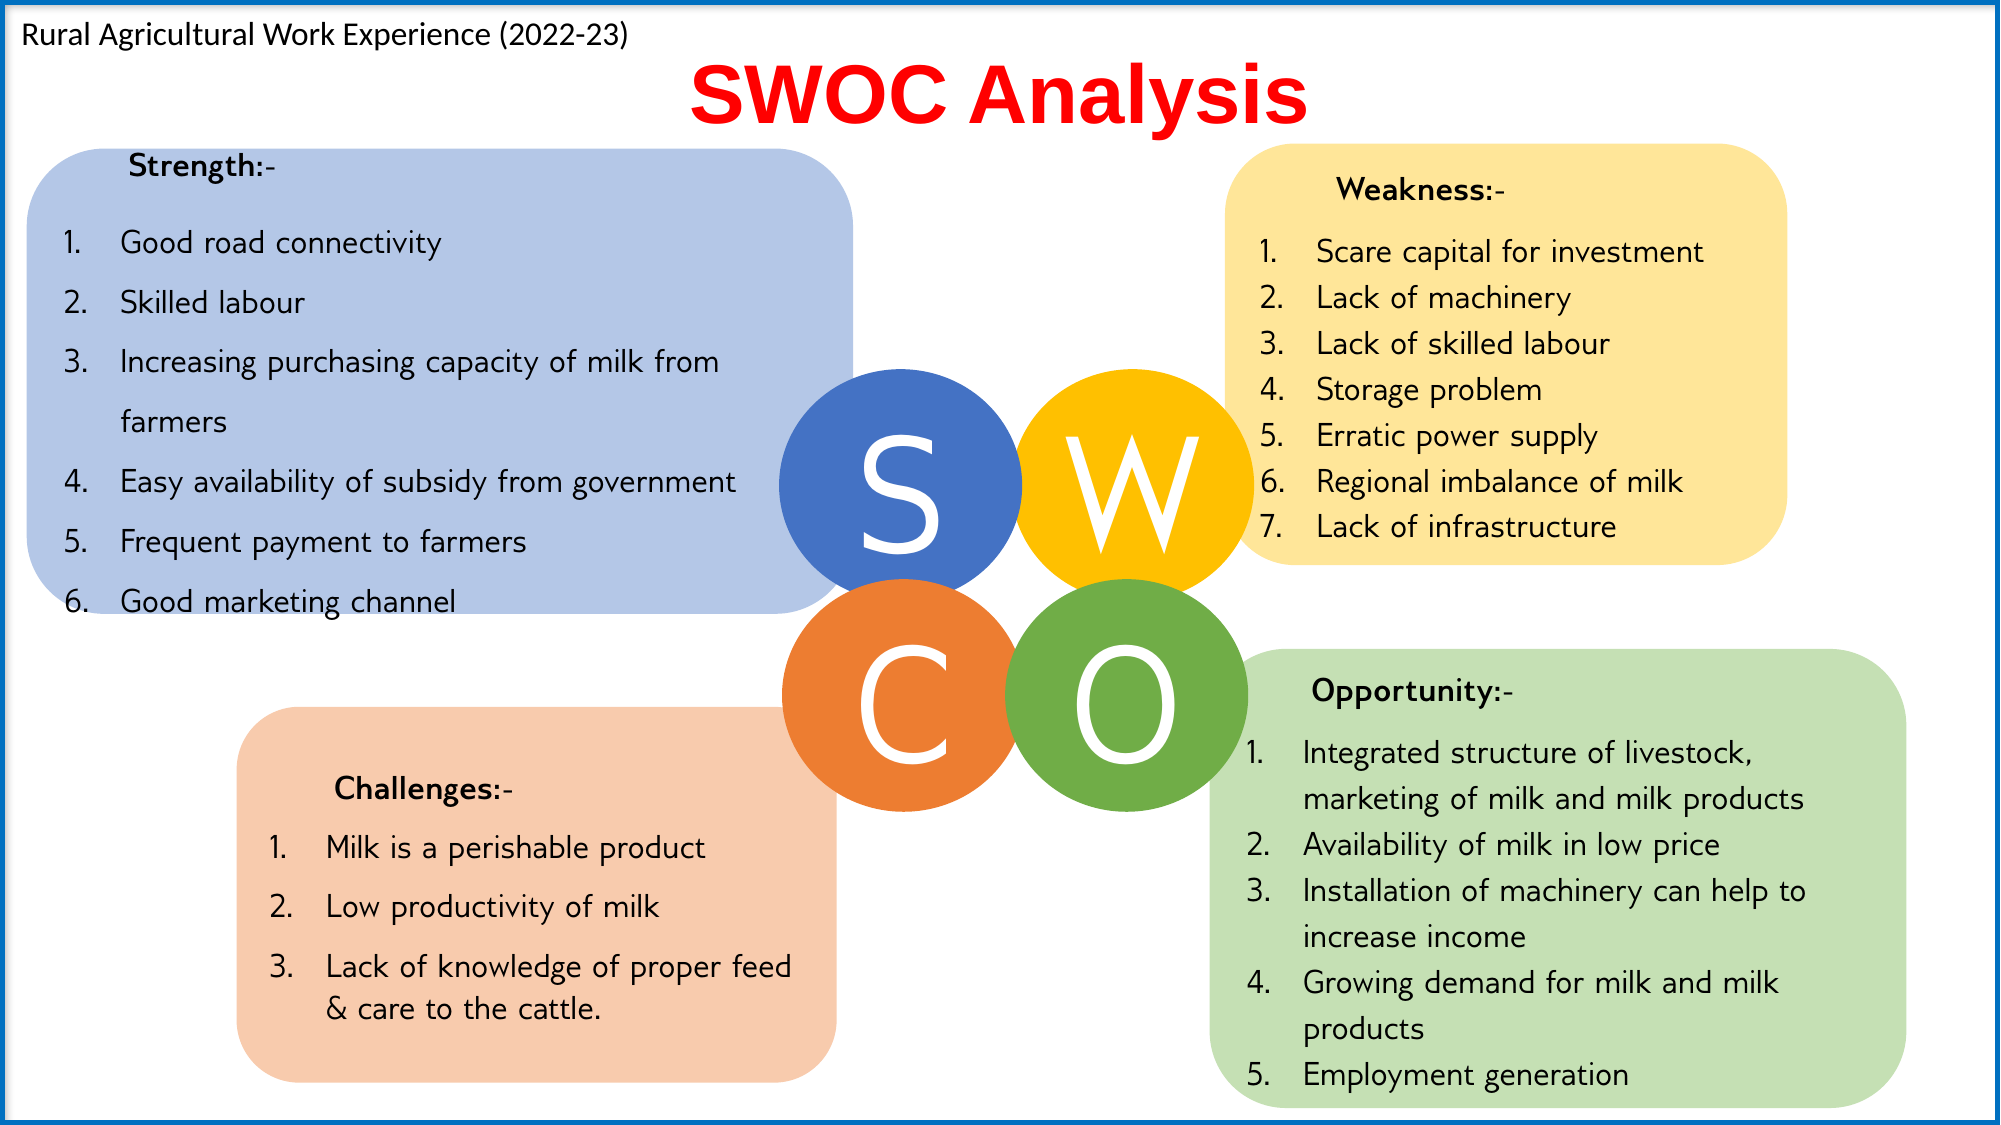

Rural Agricultural Work Experience (2022-23)
SWOC Analysis
       Weakness:-
Scare capital for investment
Lack of machinery
Lack of skilled labour
Storage problem
Erratic power supply
Regional imbalance of milk
Lack of infrastructure
      Strength:-
Good road connectivity
Skilled labour
Increasing purchasing capacity of milk from farmers
Easy availability of subsidy from government
Frequent payment to farmers
Good marketing channel
S
W
C
O
      Opportunity:-
Integrated structure of livestock, marketing of milk and milk products
Availability of milk in low price
Installation of machinery can help to increase income
Growing demand for milk and milk products
Employment generation
      Challenges:-
Milk is a perishable product
Low productivity of milk
Lack of knowledge of proper feed & care to the cattle.